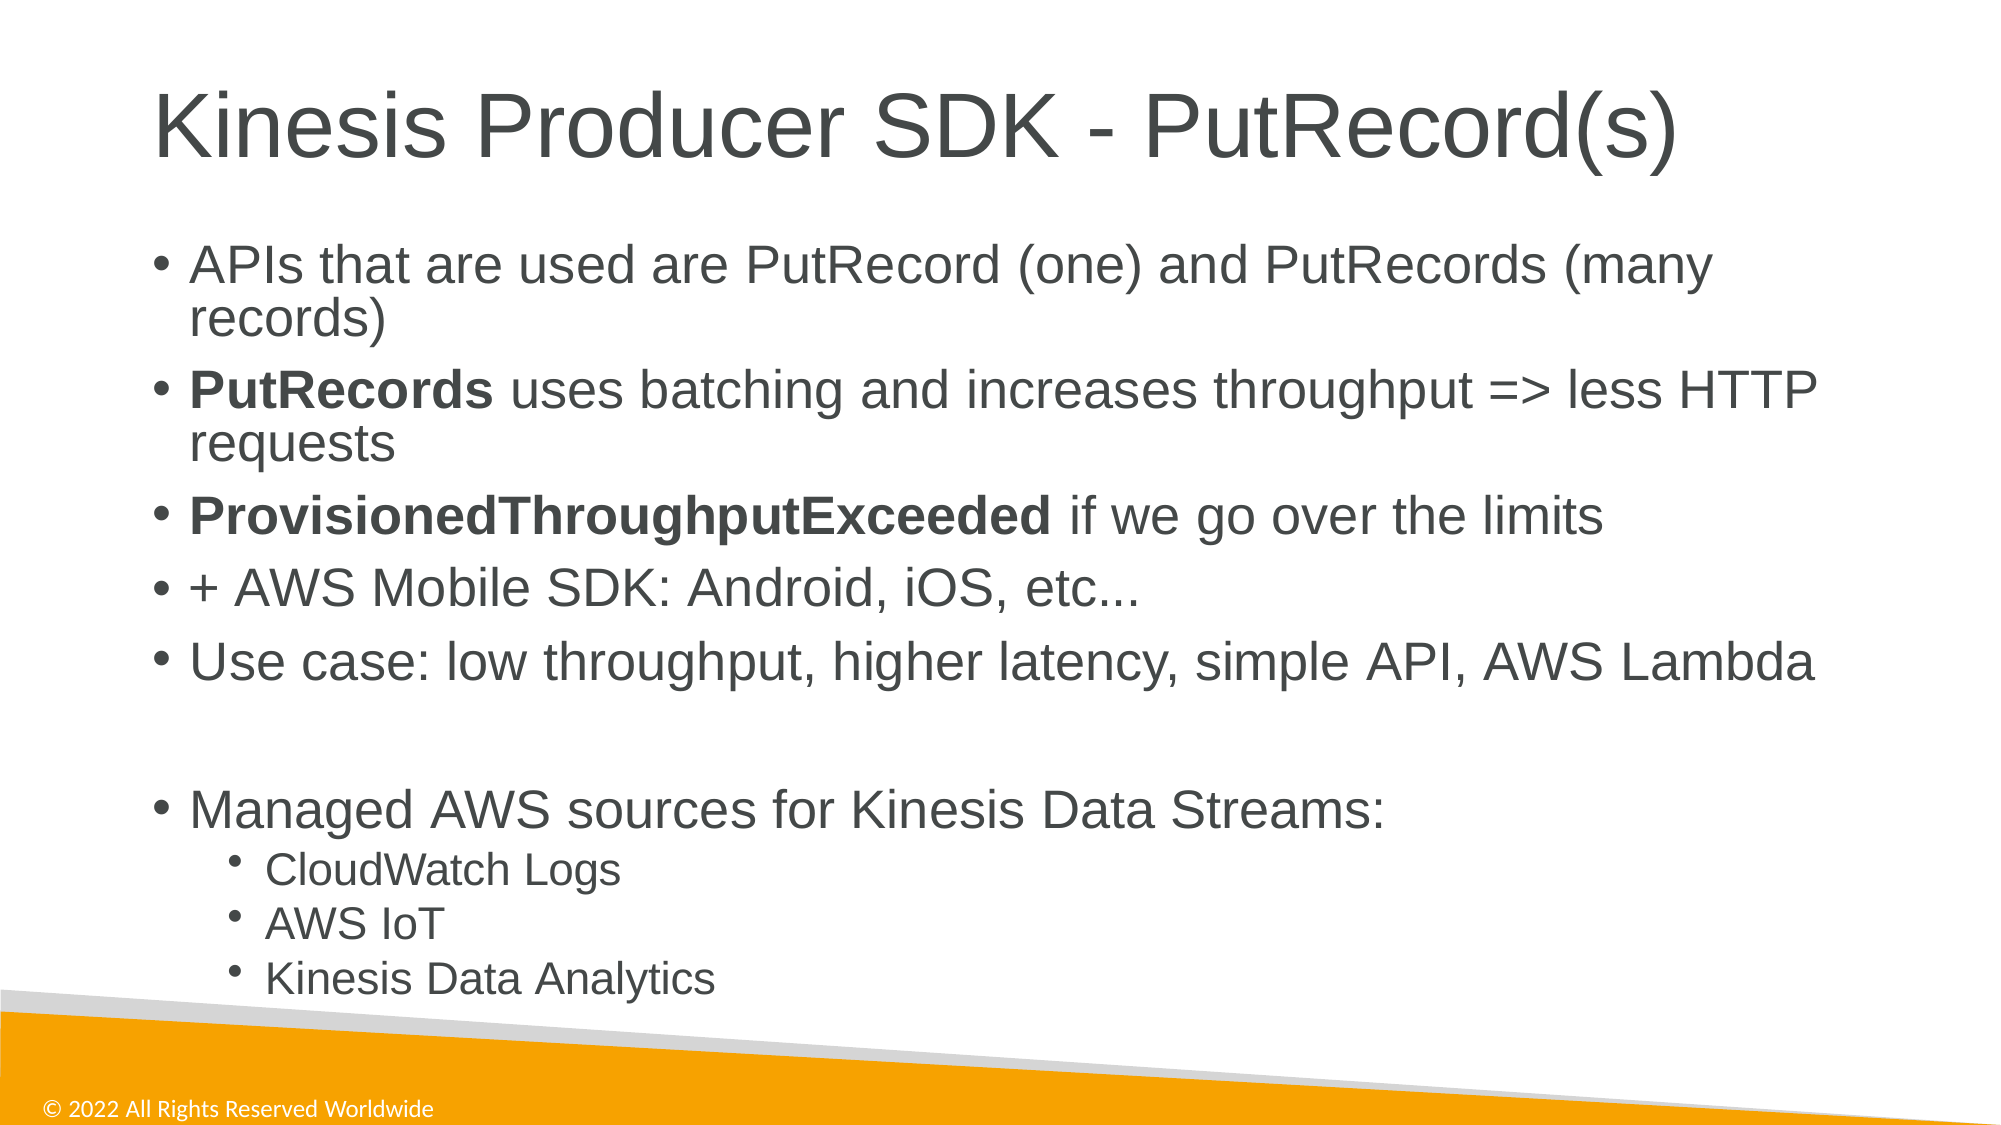

# Kinesis Producer SDK - PutRecord(s)
APIs that are used are PutRecord (one) and PutRecords (many records)
PutRecords uses batching and increases throughput => less HTTP requests
ProvisionedThroughputExceeded if we go over the limits
• + AWS Mobile SDK: Android, iOS, etc...
Use case: low throughput, higher latency, simple API, AWS Lambda

Managed AWS sources for Kinesis Data Streams:
CloudWatch Logs
AWS IoT
Kinesis Data Analytics

© 2022 All Rights Reserved Worldwide